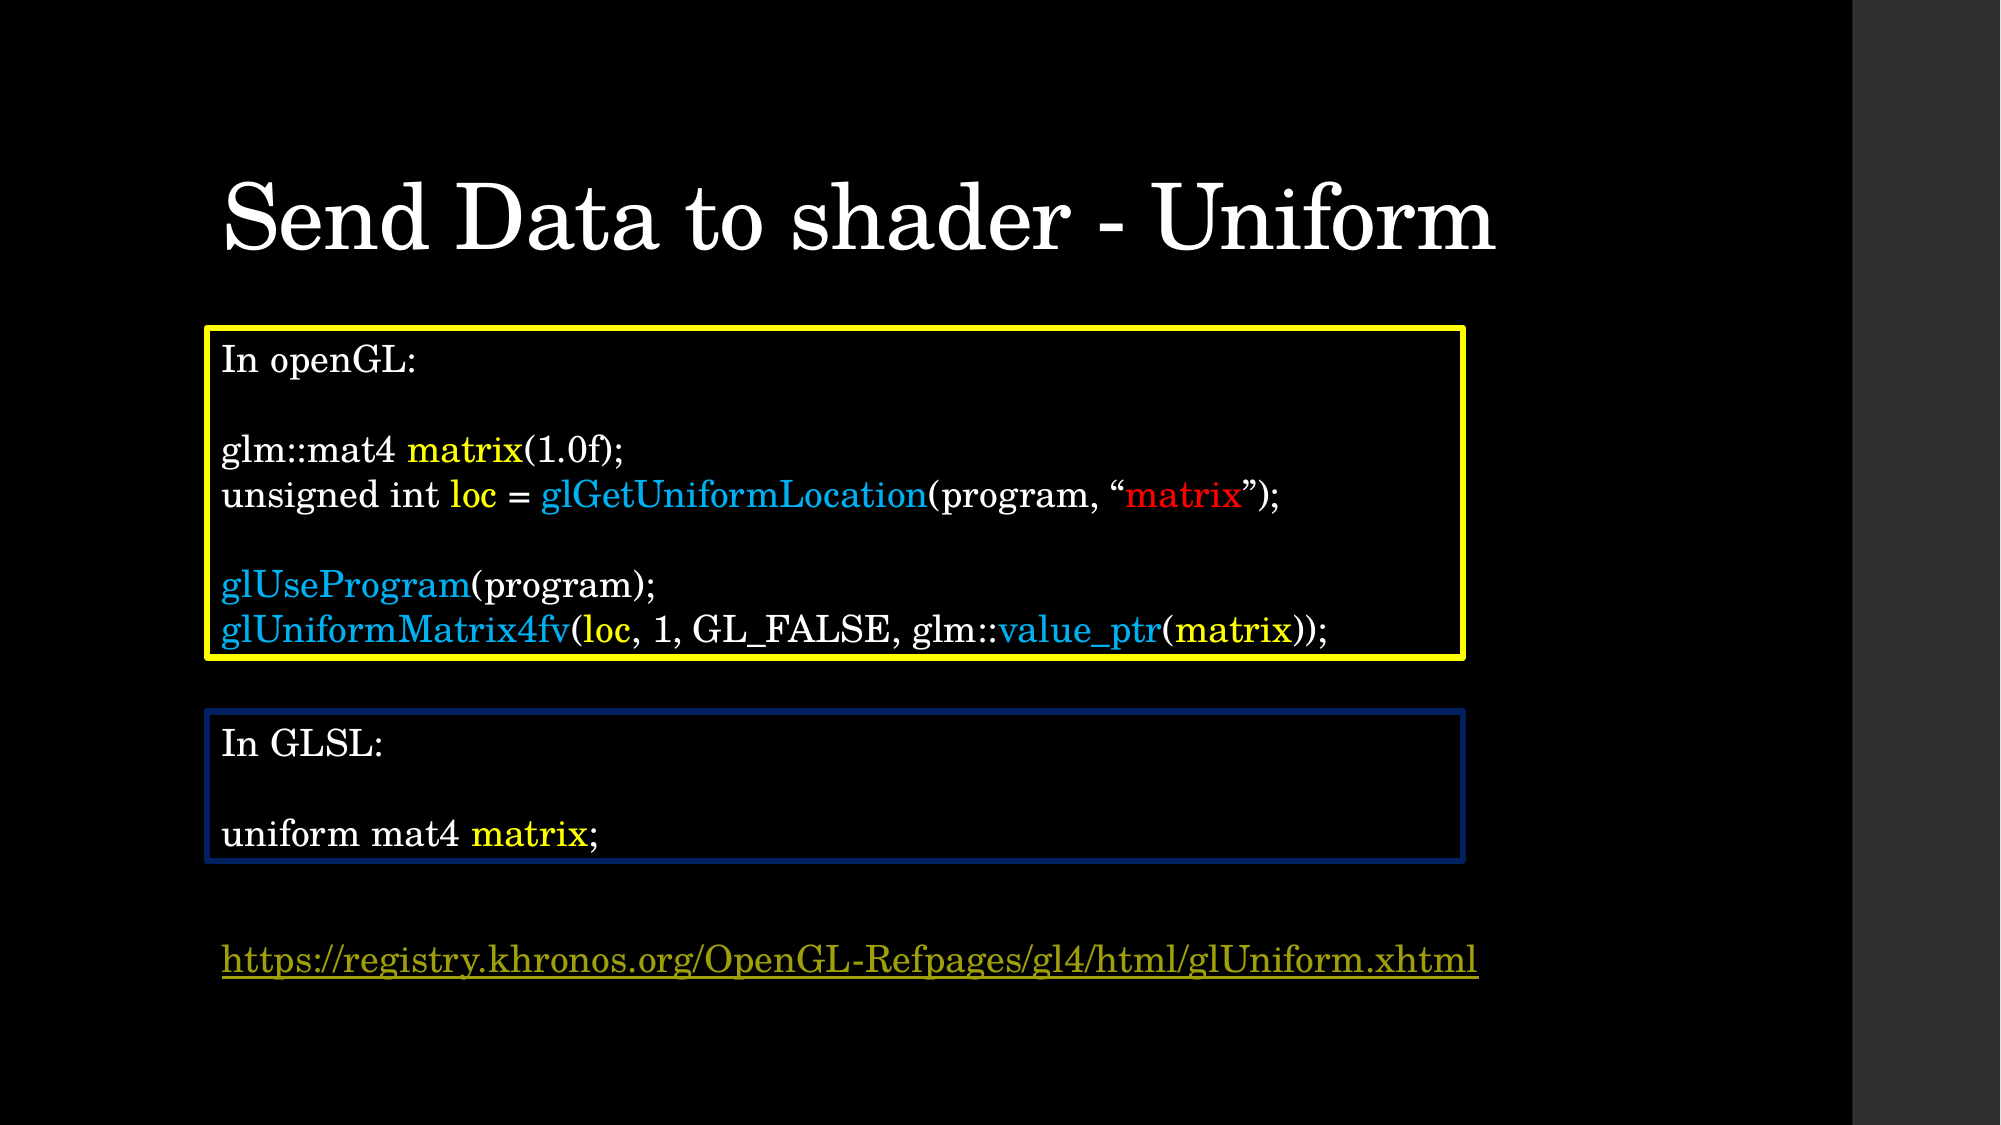

# Send Data to shader - Uniform
In openGL:

glm::mat4 matrix(1.0f);
unsigned int loc = glGetUniformLocation(program, “matrix”);

glUseProgram(program);
glUniformMatrix4fv(loc, 1, GL_FALSE, glm::value_ptr(matrix));
In GLSL:

uniform mat4 matrix;
https://registry.khronos.org/OpenGL-Refpages/gl4/html/glUniform.xhtml